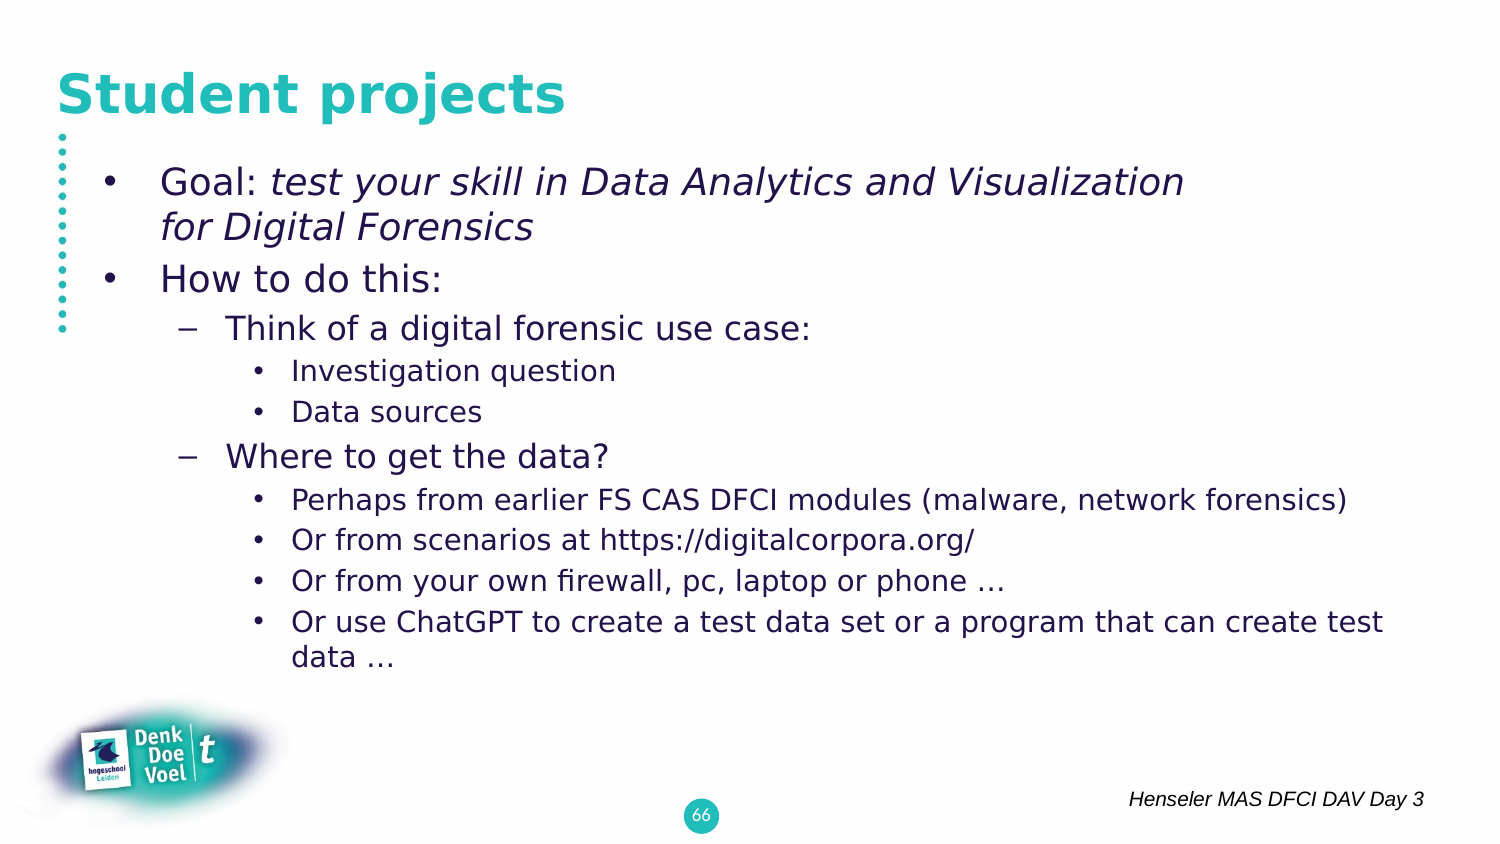

# Student projects
Goal: test your skill in Data Analytics and Visualization
for Digital Forensics
How to do this:
Think of a digital forensic use case:
Investigation question
Data sources
Where to get the data?
Perhaps from earlier FS CAS DFCI modules (malware, network forensics)
Or from scenarios at https://digitalcorpora.org/
Or from your own firewall, pc, laptop or phone …
Or use ChatGPT to create a test data set or a program that can create test data …